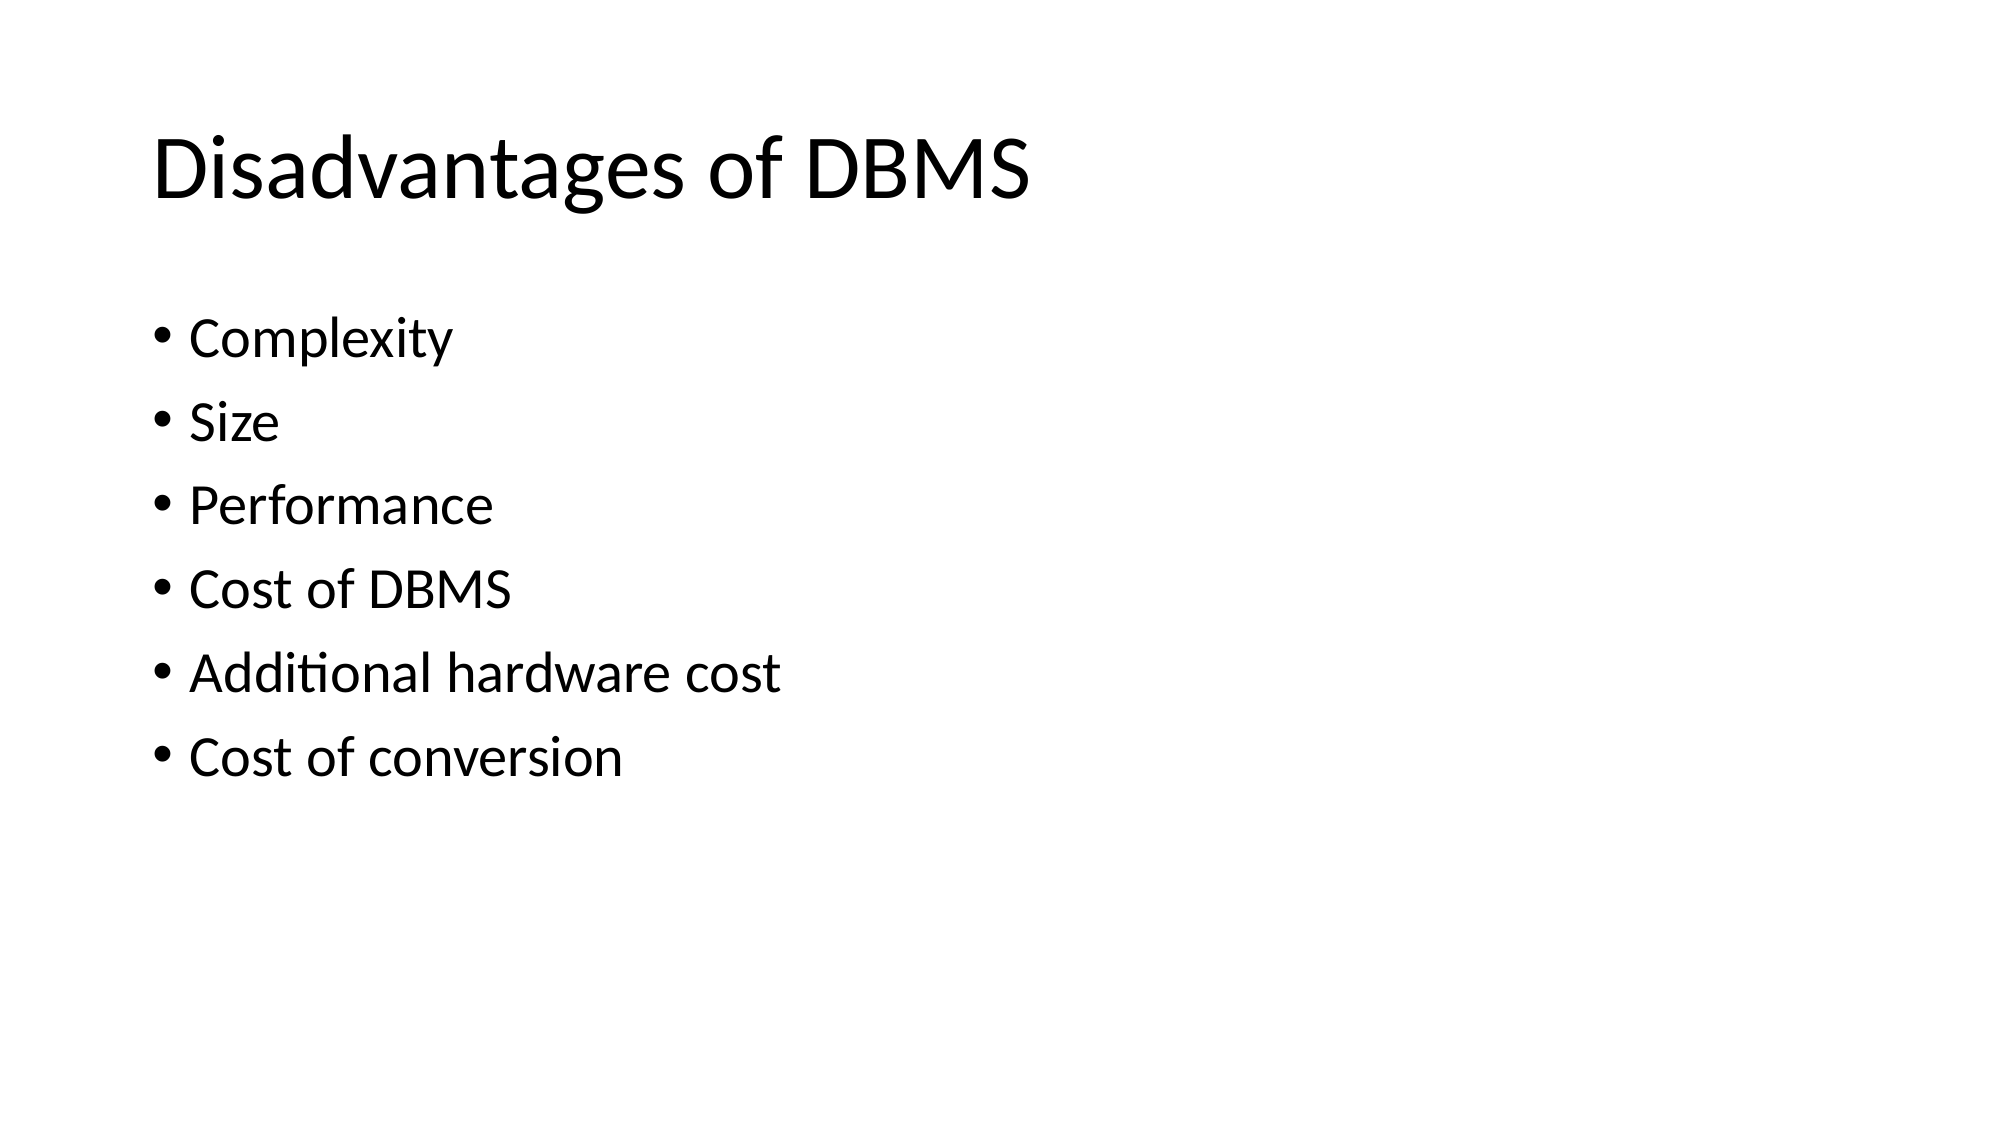

# Disadvantages of DBMS
Complexity
Size
Performance
Cost of DBMS
Additional hardware cost
Cost of conversion